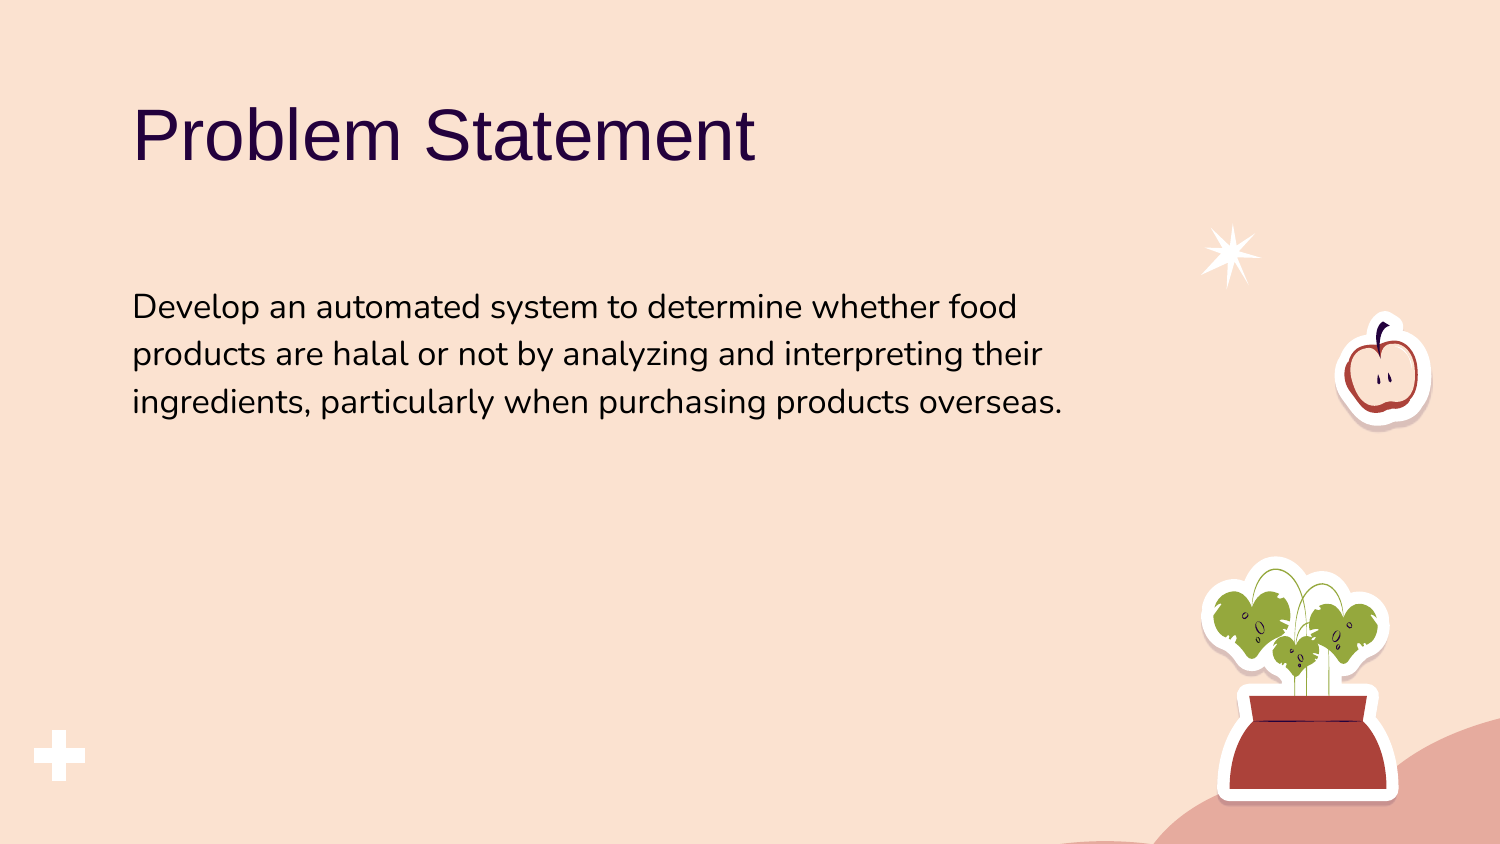

# Problem Statement

Develop an automated system to determine whether food products are halal or not by analyzing and interpreting their ingredients, particularly when purchasing products overseas.